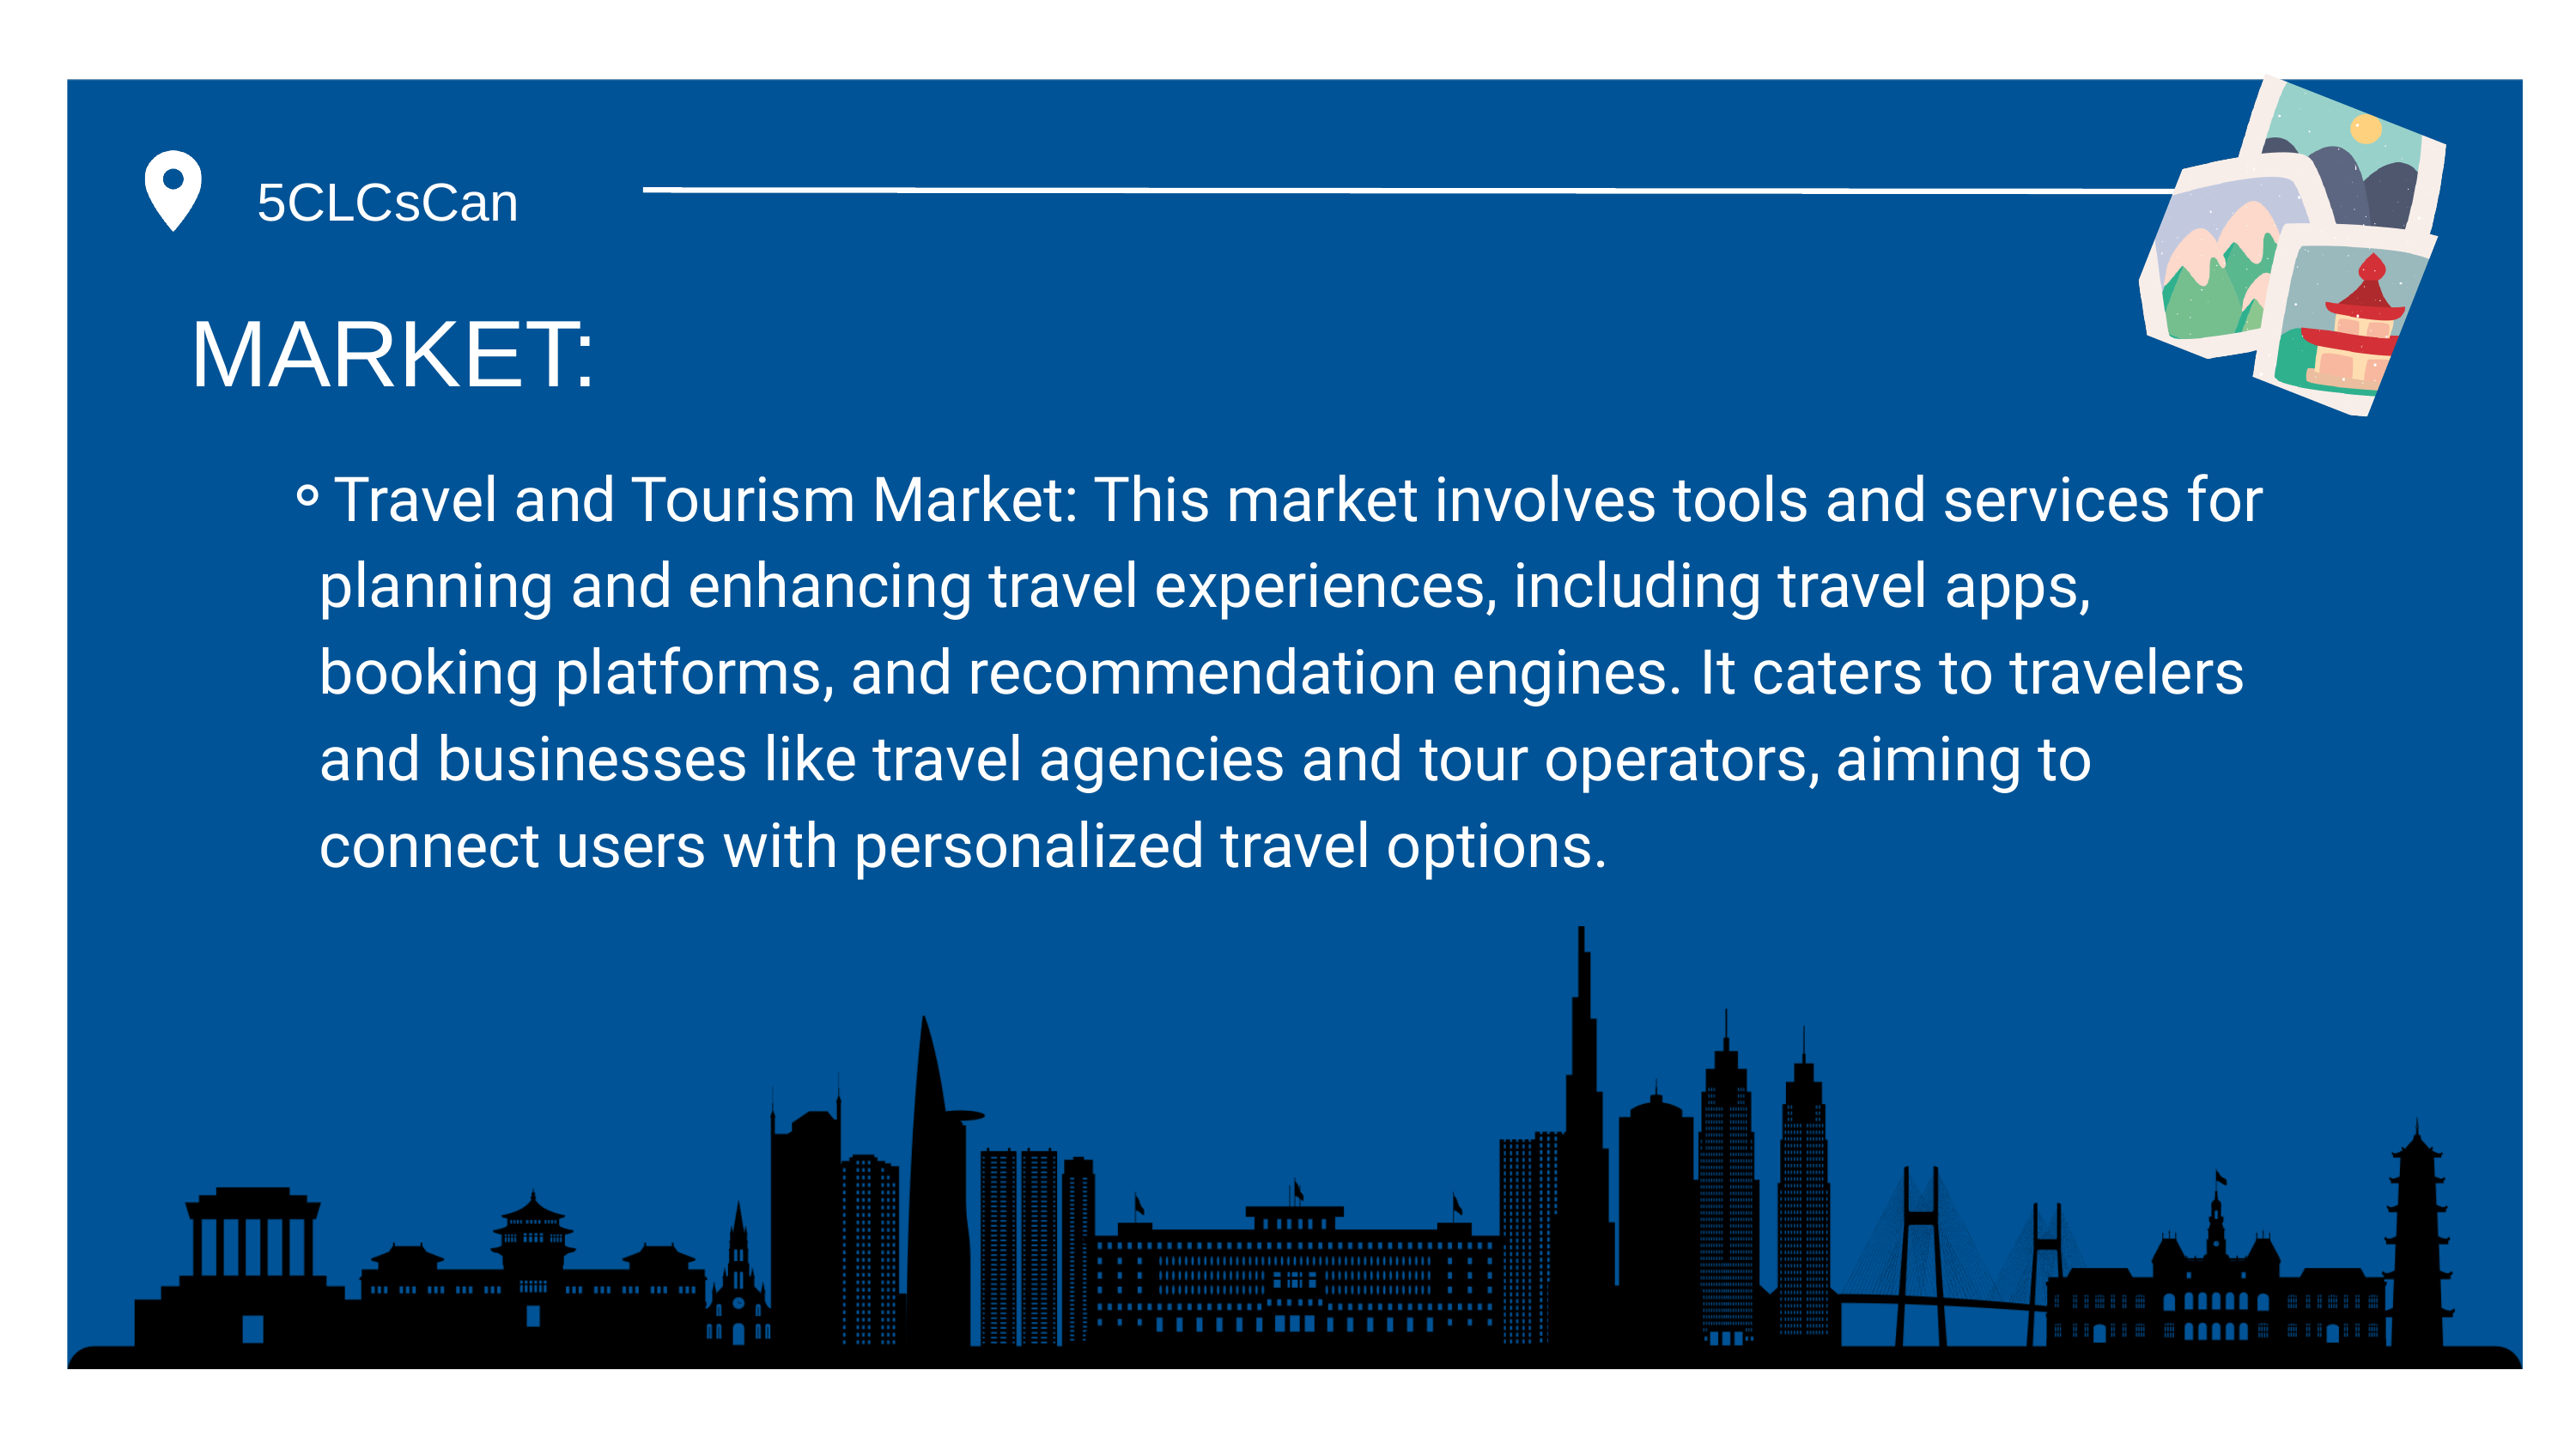

5CLCsCan

MARKET:
Travel and Tourism Market: This market involves tools and services for planning and enhancing travel experiences, including travel apps, booking platforms, and recommendation engines. It caters to travelers and businesses like travel agencies and tour operators, aiming to connect users with personalized travel options.